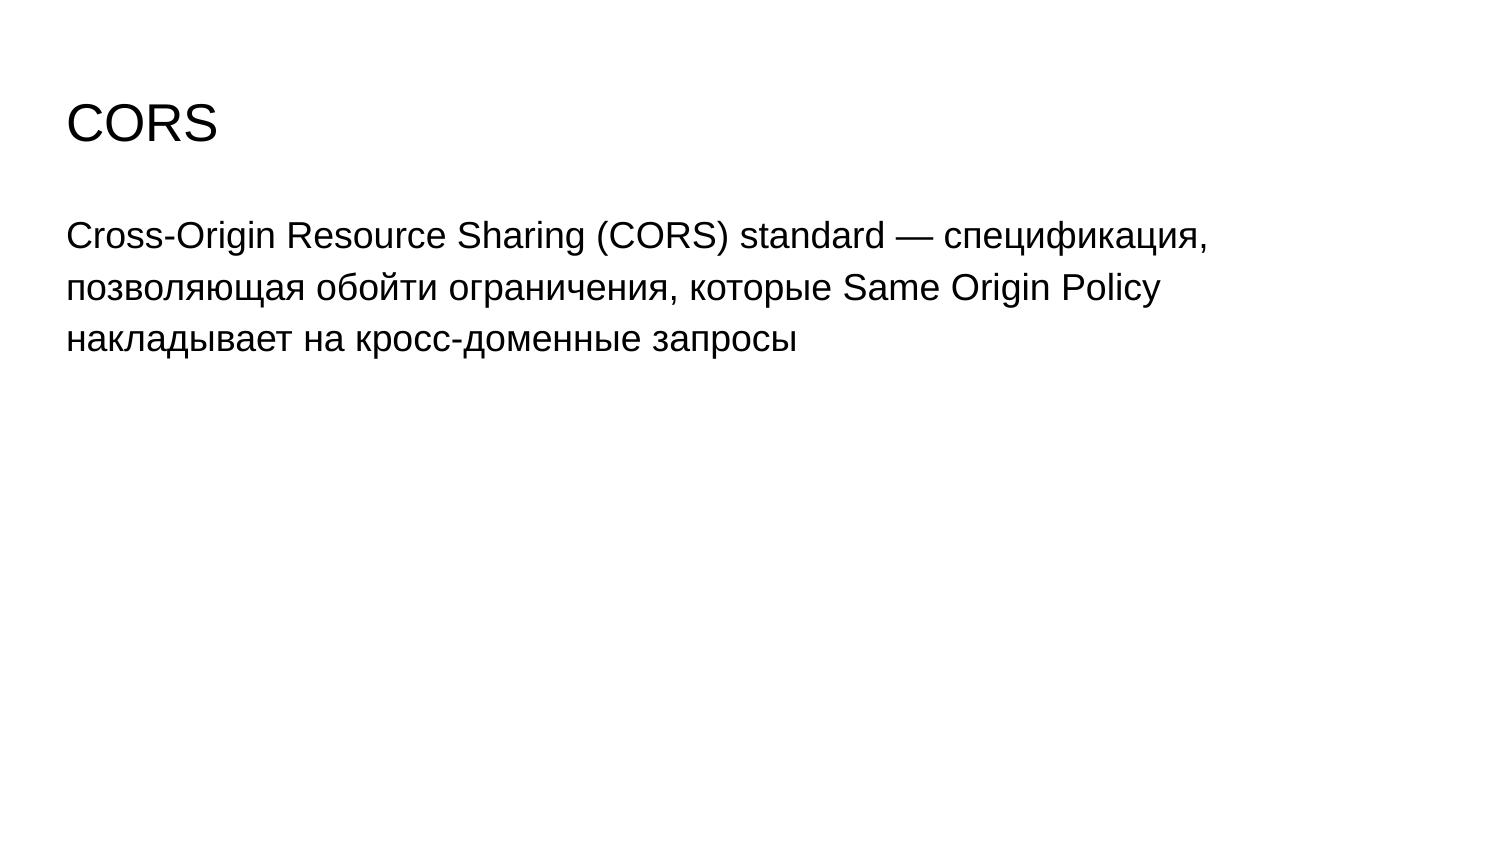

# CORS
Cross-Origin Resource Sharing (CORS) standard — спецификация, позволяющая обойти ограничения, которые Same Origin Policy накладывает на кросс-доменные запросы